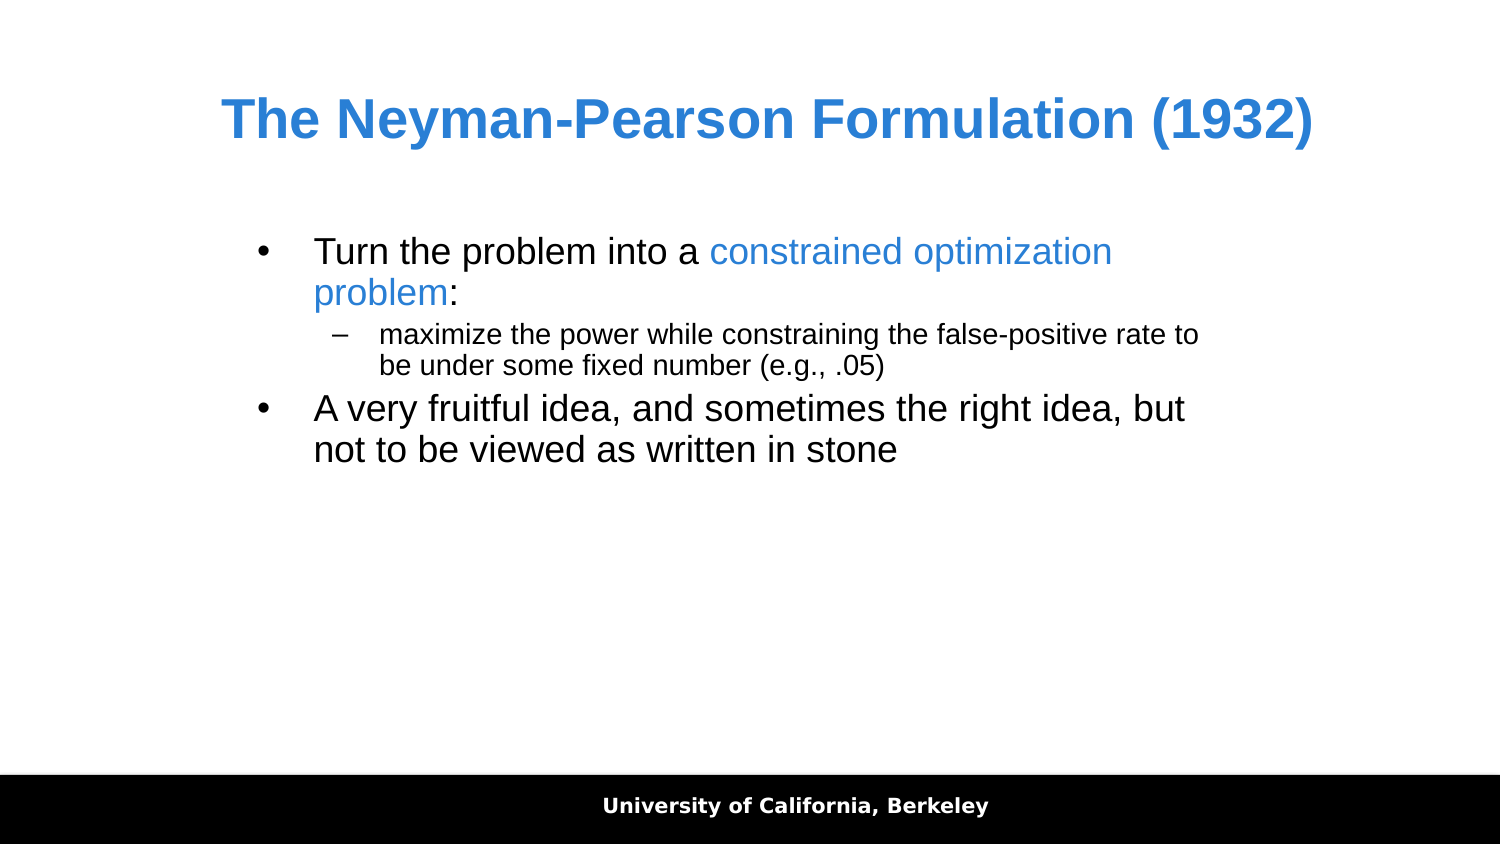

# The Neyman-Pearson Formulation (1932)
Turn the problem into a constrained optimization problem:
maximize the power while constraining the false-positive rate to be under some fixed number (e.g., .05)
A very fruitful idea, and sometimes the right idea, but not to be viewed as written in stone

University of California, Berkeley